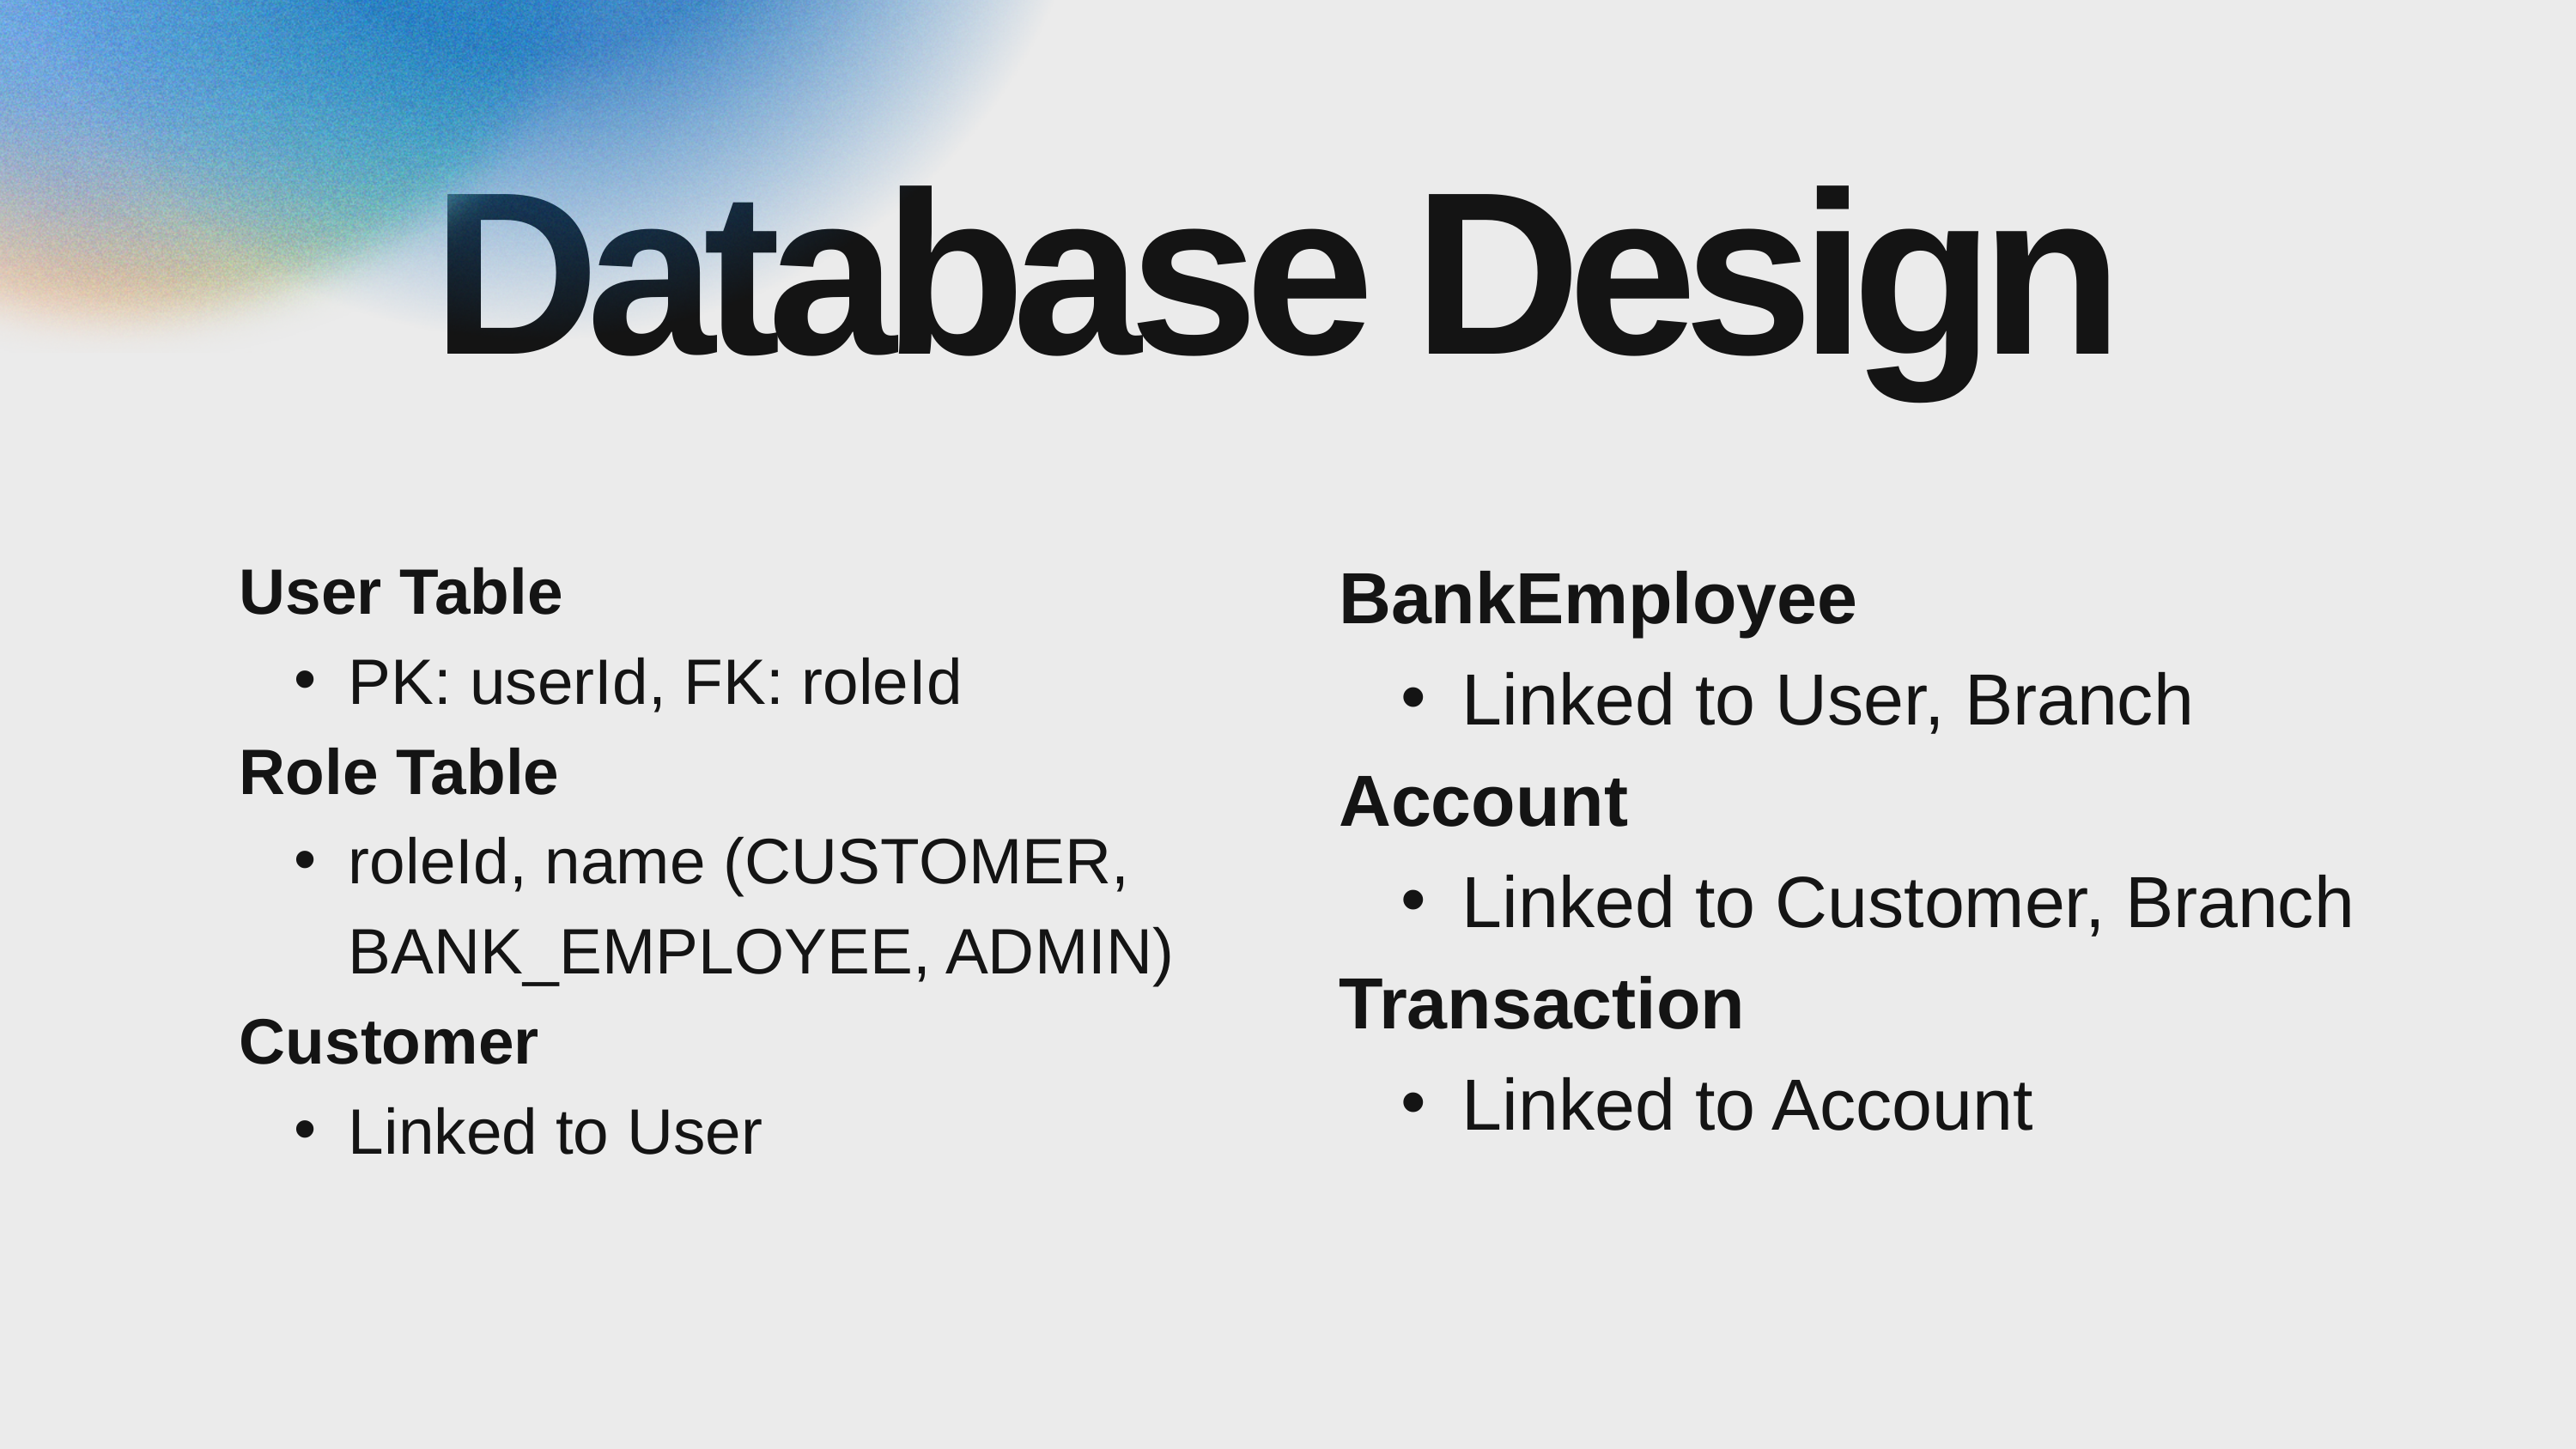

Database Design
User Table
PK: userId, FK: roleId
Role Table
roleId, name (CUSTOMER, BANK_EMPLOYEE, ADMIN)
Customer
Linked to User

BankEmployee
Linked to User, Branch
Account
Linked to Customer, Branch
Transaction
Linked to Account